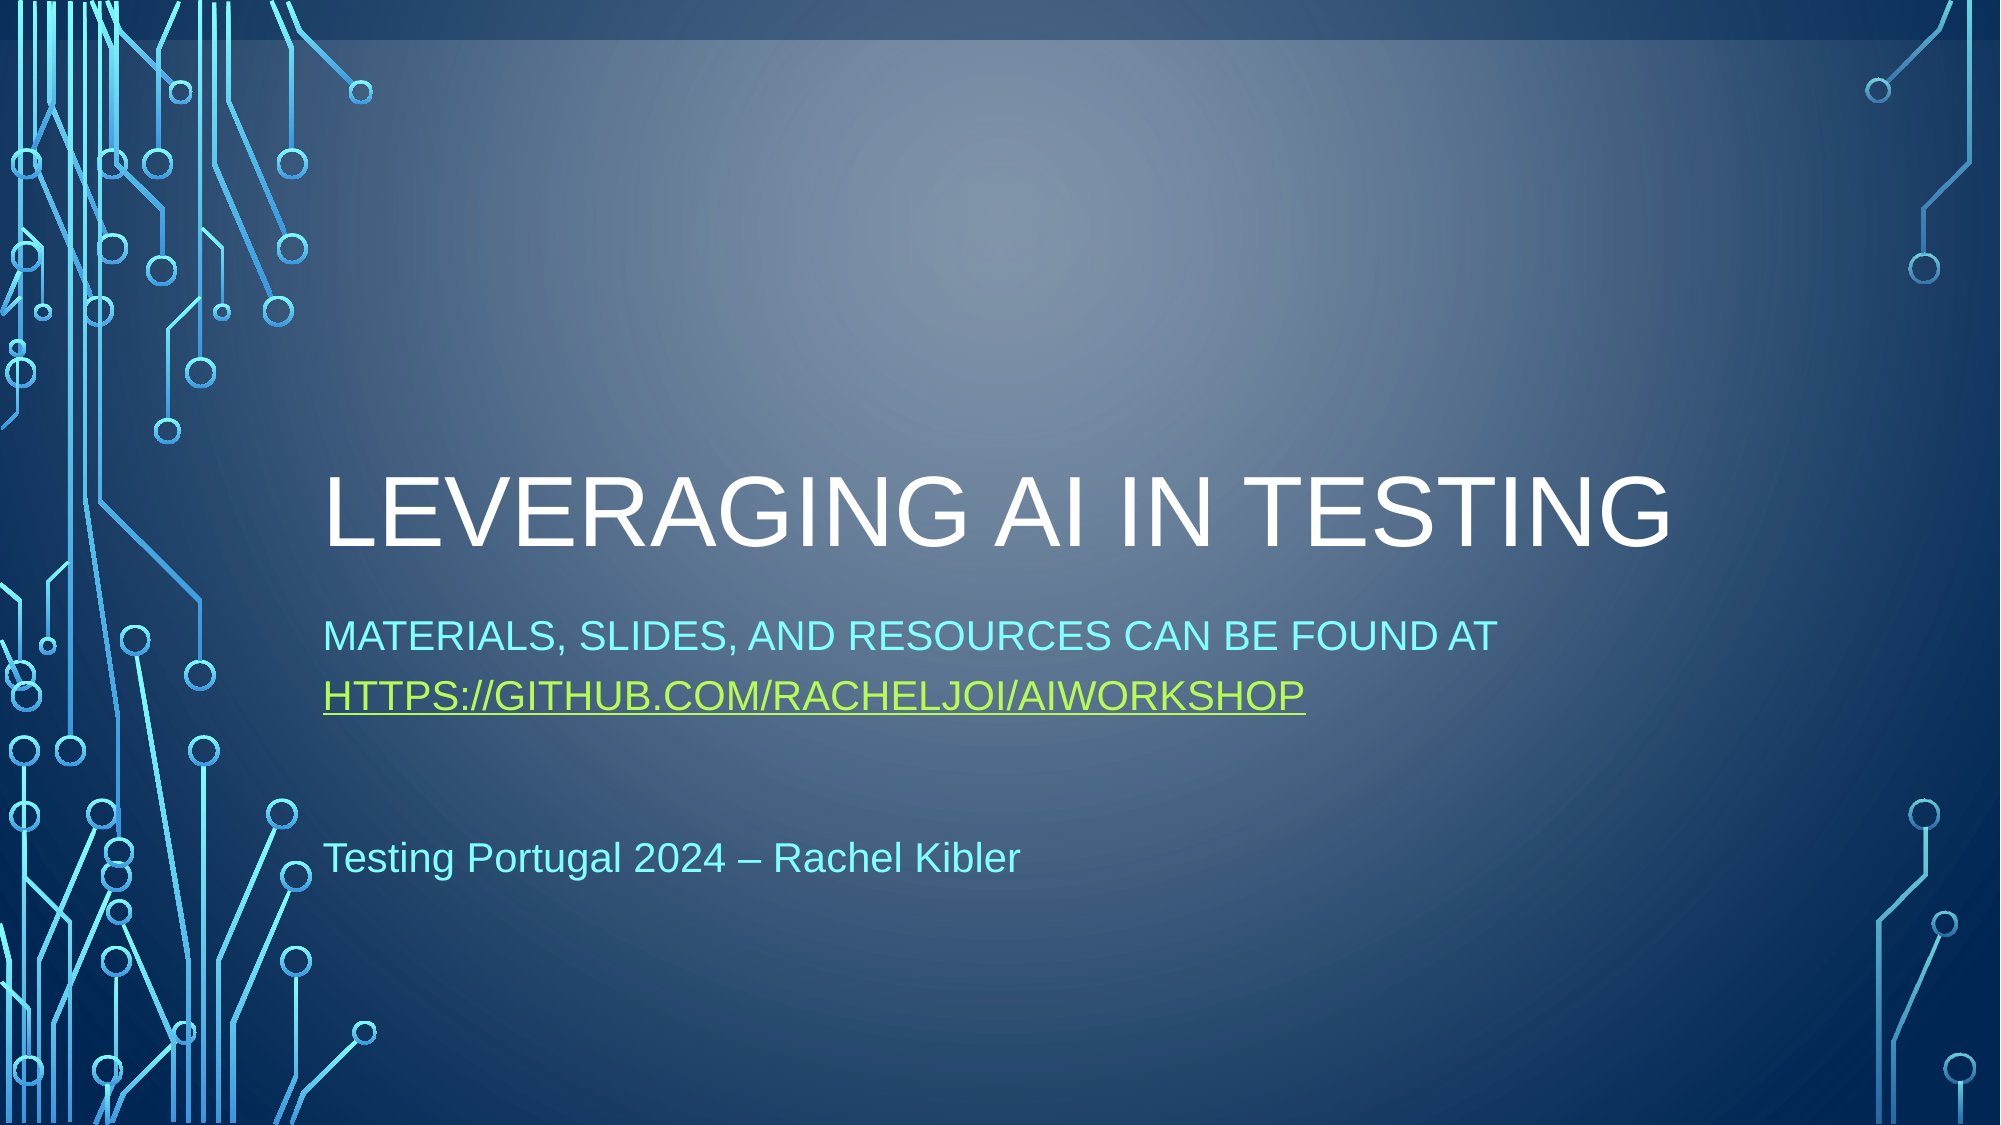

# LEVERAGING AI IN TESTING
MATERIALS, SLIDES, AND RESOURCES CAN BE FOUND AT HTTPS://GITHUB.COM/RACHELJOI/AIWORKSHOP

Testing Portugal 2024 – Rachel Kibler